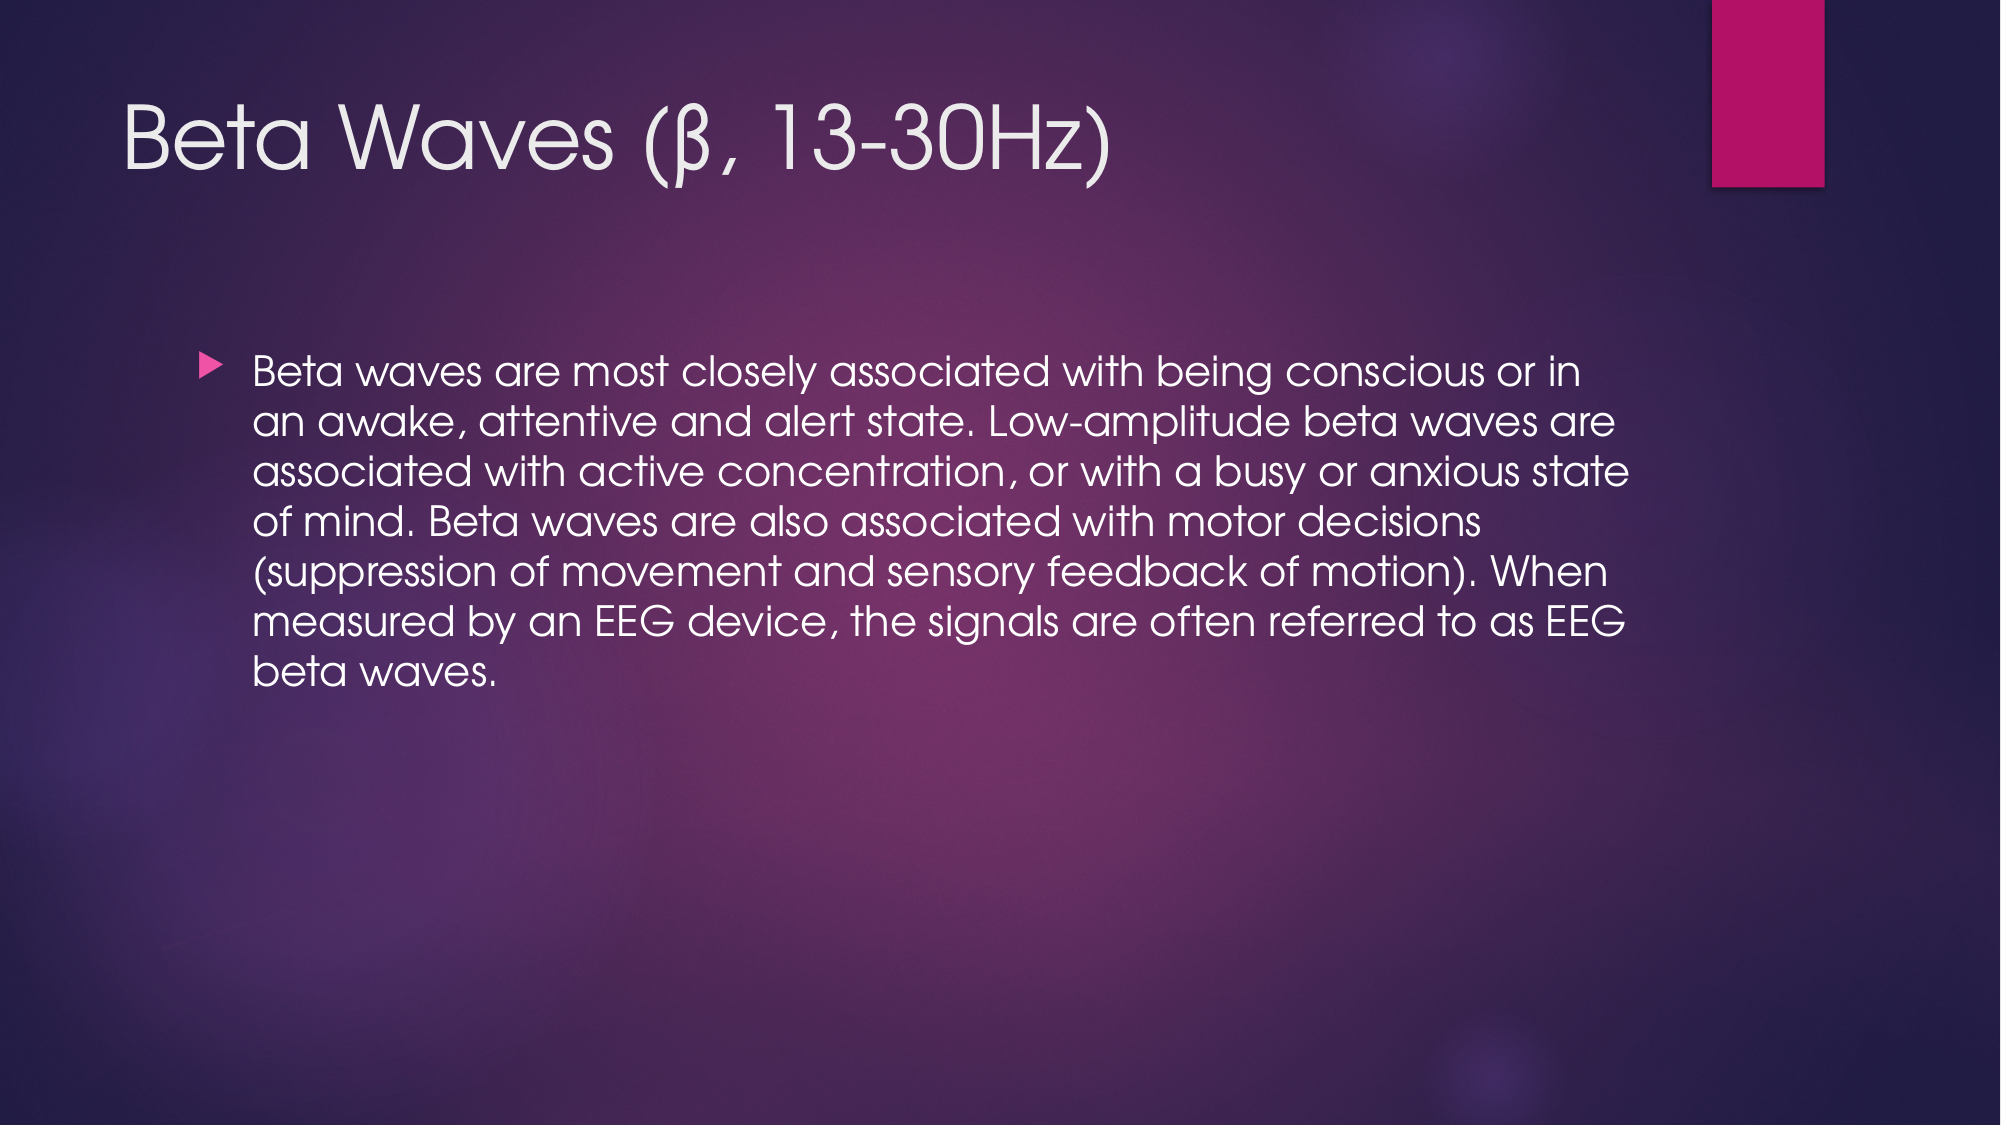

# Beta Waves (β, 13-30Hz)
Beta waves are most closely associated with being conscious or in an awake, attentive and alert state. Low-amplitude beta waves are associated with active concentration, or with a busy or anxious state of mind. Beta waves are also associated with motor decisions (suppression of movement and sensory feedback of motion). When measured by an EEG device, the signals are often referred to as EEG beta waves.